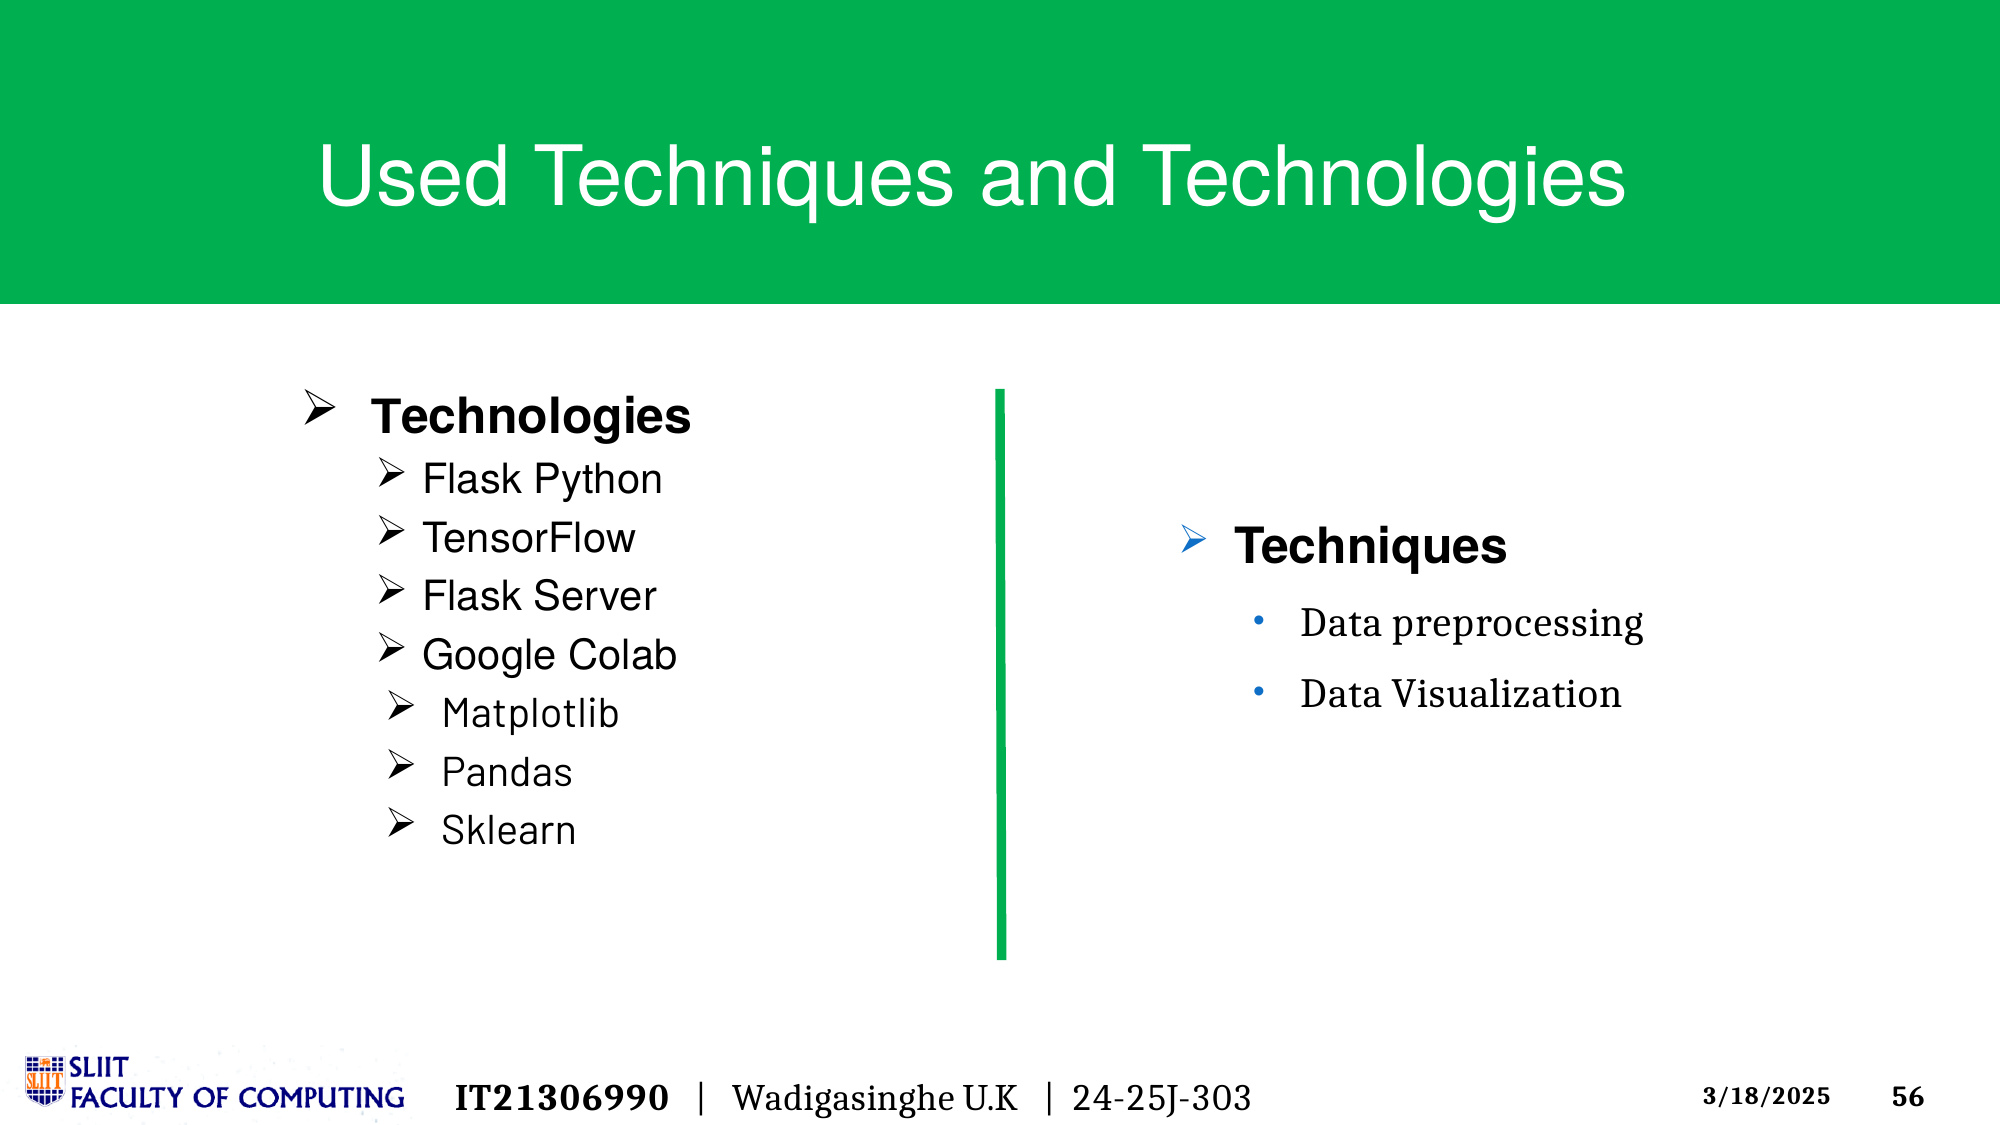

3/18/2025

# Used Techniques and Technologies
 Technologies
Flask Python
TensorFlow
Flask Server
Google Colab
Matplotlib
Pandas
Sklearn

Techniques
Data preprocessing
Data Visualization

IT21306990   |   Wadigasinghe U.K   |  24-25J-303